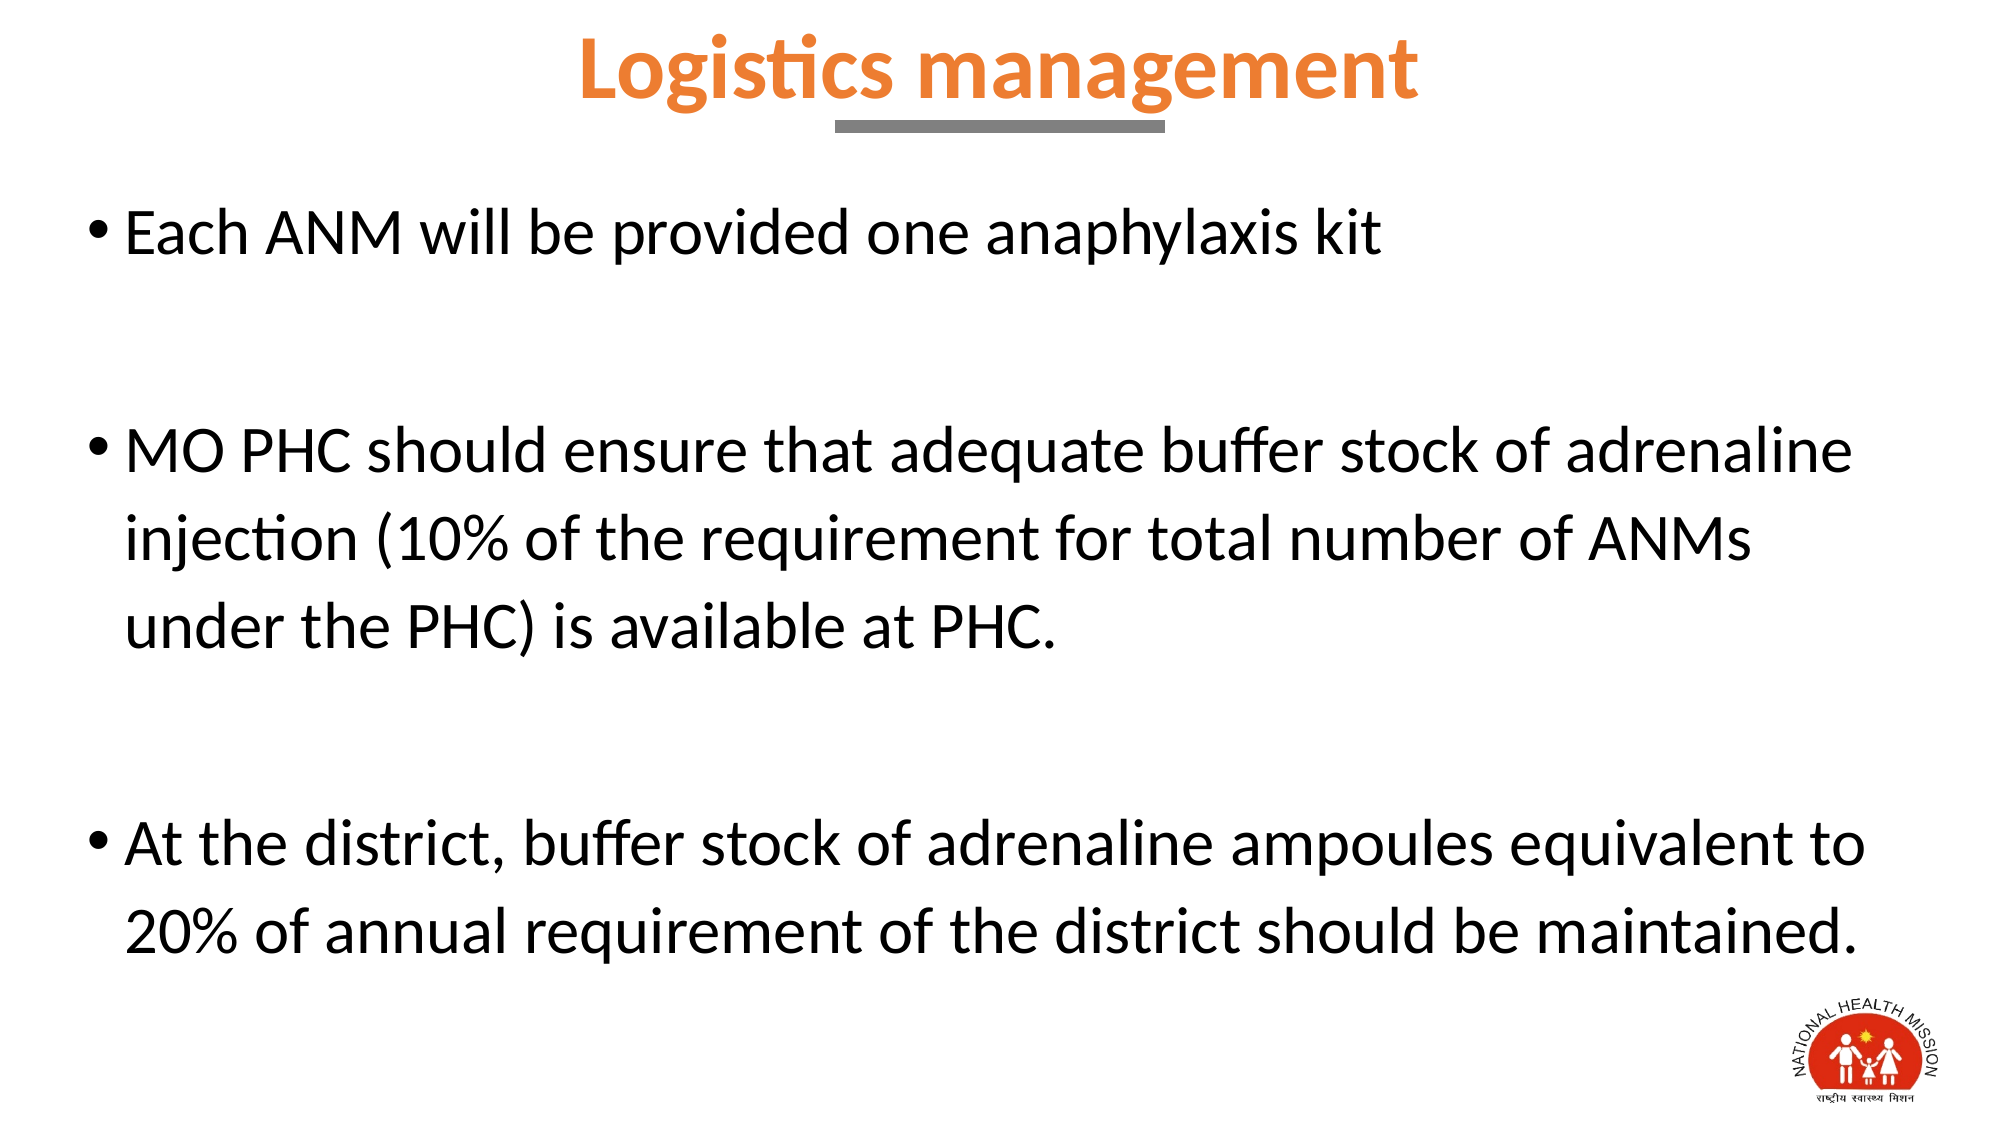

# Logistics management
Each ANM will be provided one anaphylaxis kit

MO PHC should ensure that adequate buffer stock of adrenaline injection (10% of the requirement for total number of ANMs under the PHC) is available at PHC.

At the district, buffer stock of adrenaline ampoules equivalent to 20% of annual requirement of the district should be maintained.